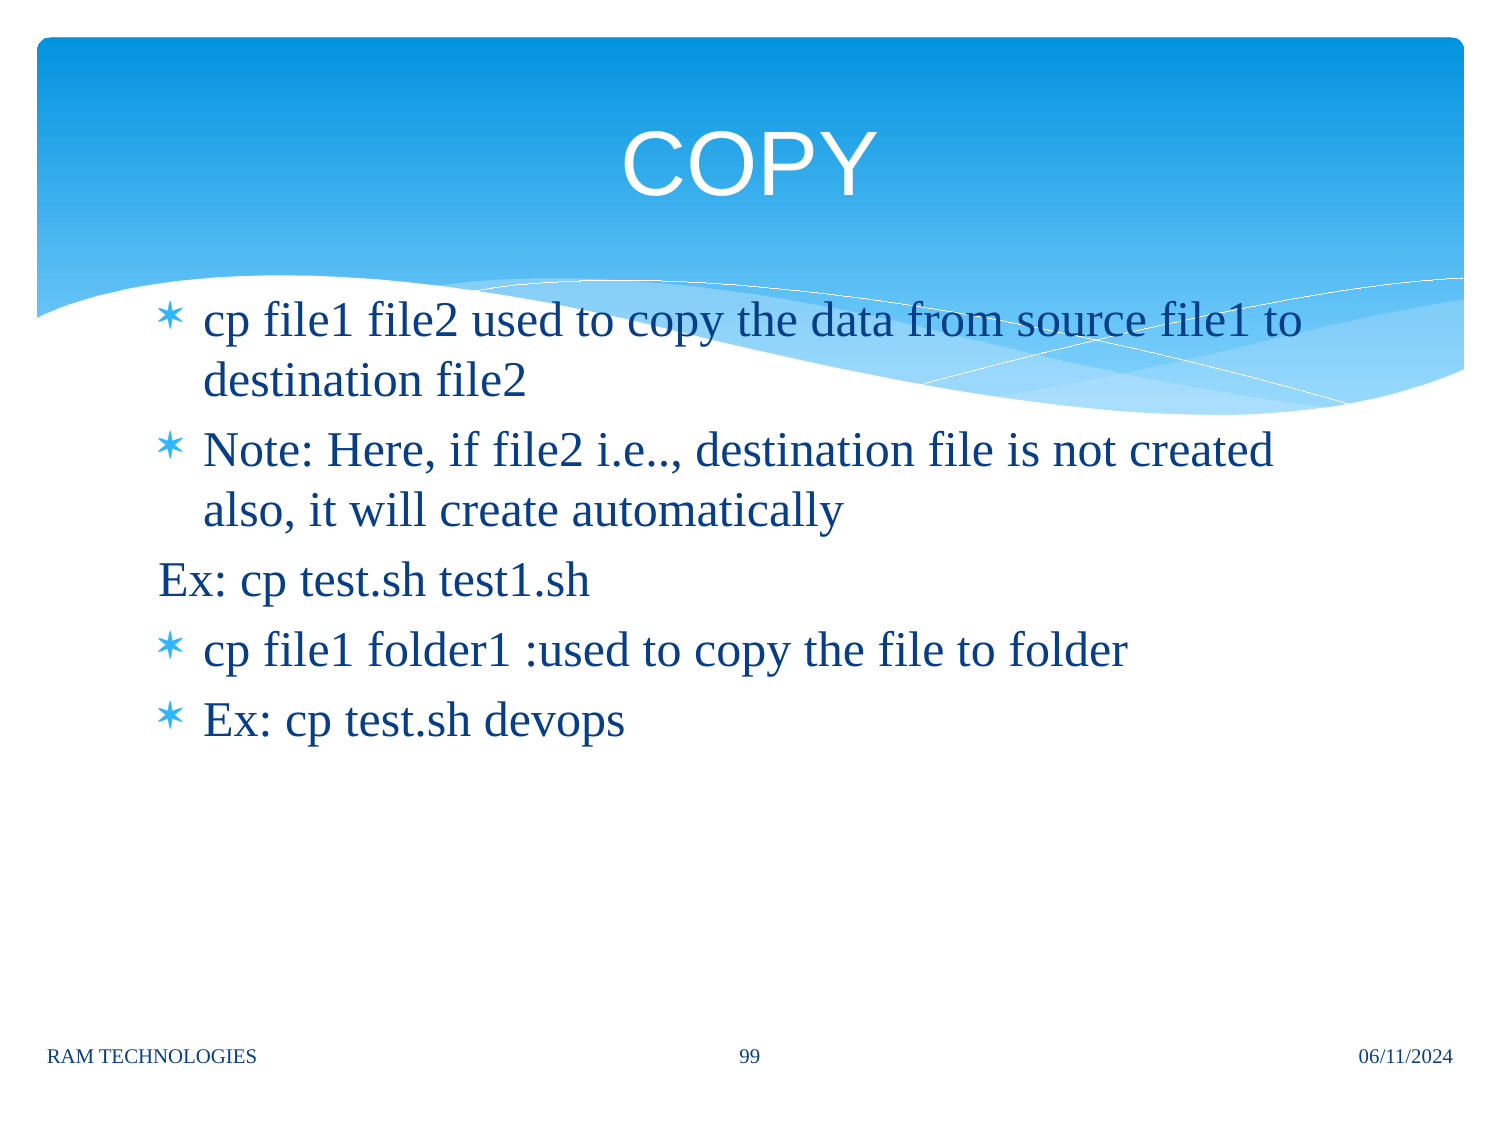

# COPY
cp file1 file2 used to copy the data from source file1 to destination file2
Note: Here, if file2 i.e.., destination file is not created also, it will create automatically
Ex: cp test.sh test1.sh
cp file1 folder1 :used to copy the file to folder
Ex: cp test.sh devops
99
RAM TECHNOLOGIES
06/11/2024